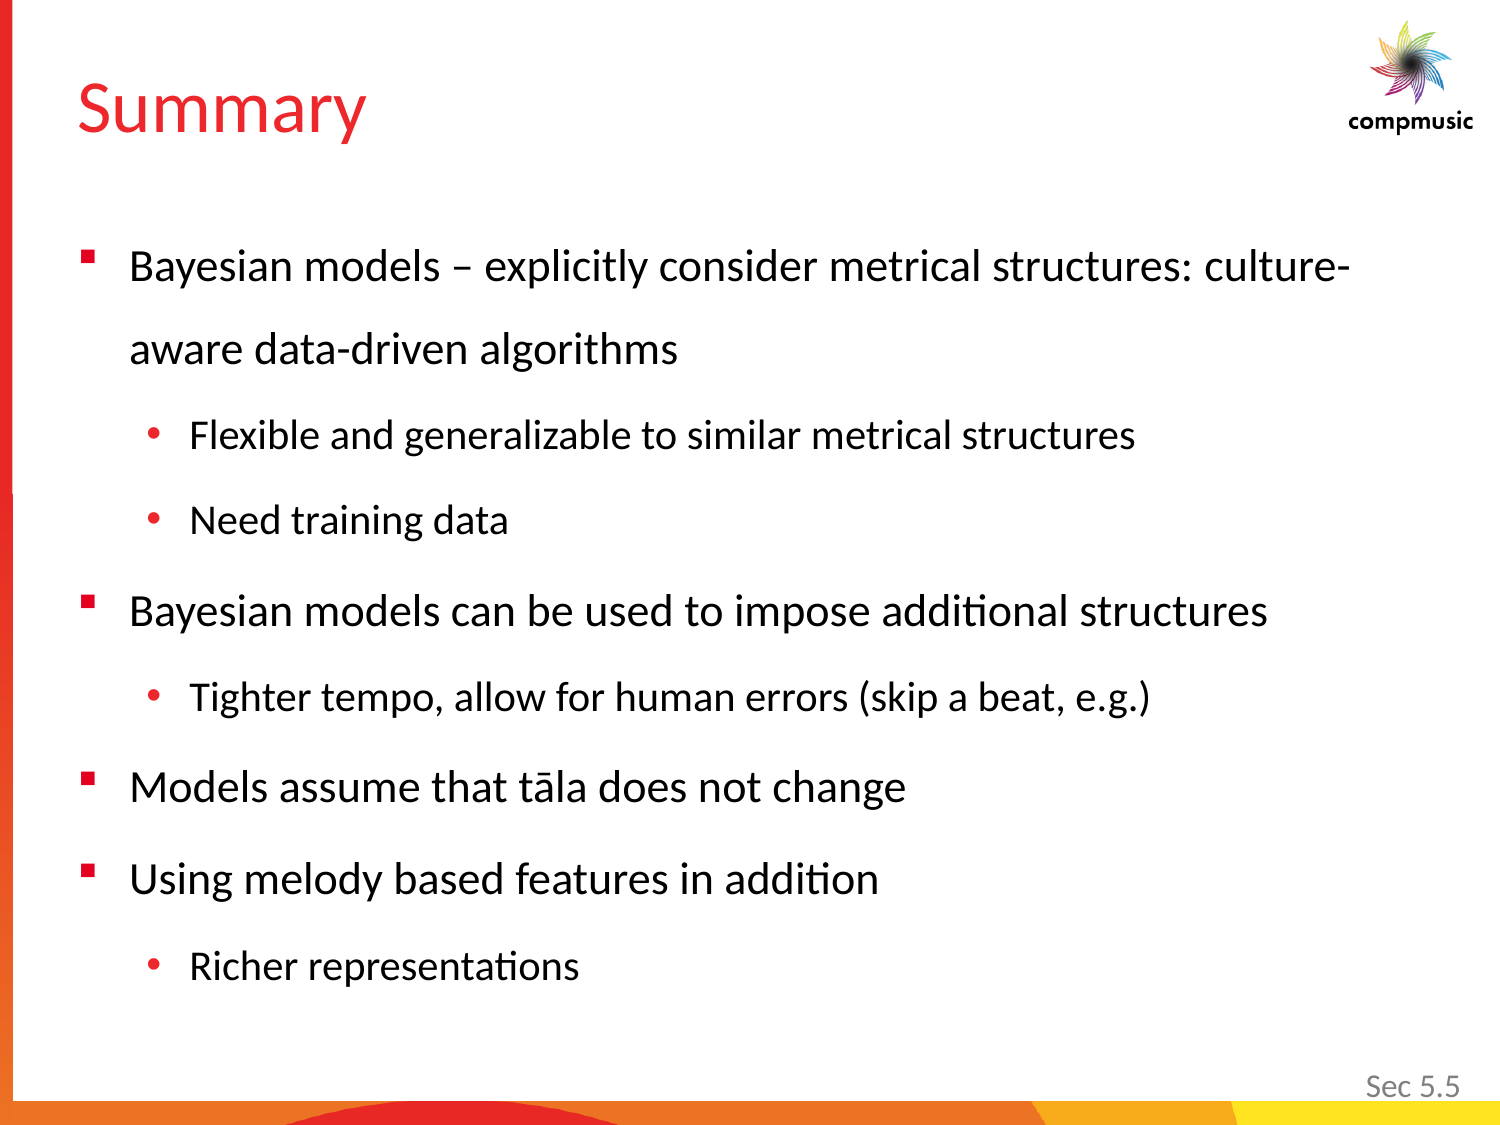

# Summary
Bayesian models – explicitly consider metrical structures: culture-aware data-driven algorithms
Flexible and generalizable to similar metrical structures
Need training data
Bayesian models can be used to impose additional structures
Tighter tempo, allow for human errors (skip a beat, e.g.)
Models assume that tāla does not change
Using melody based features in addition
Richer representations

Sec 5.5